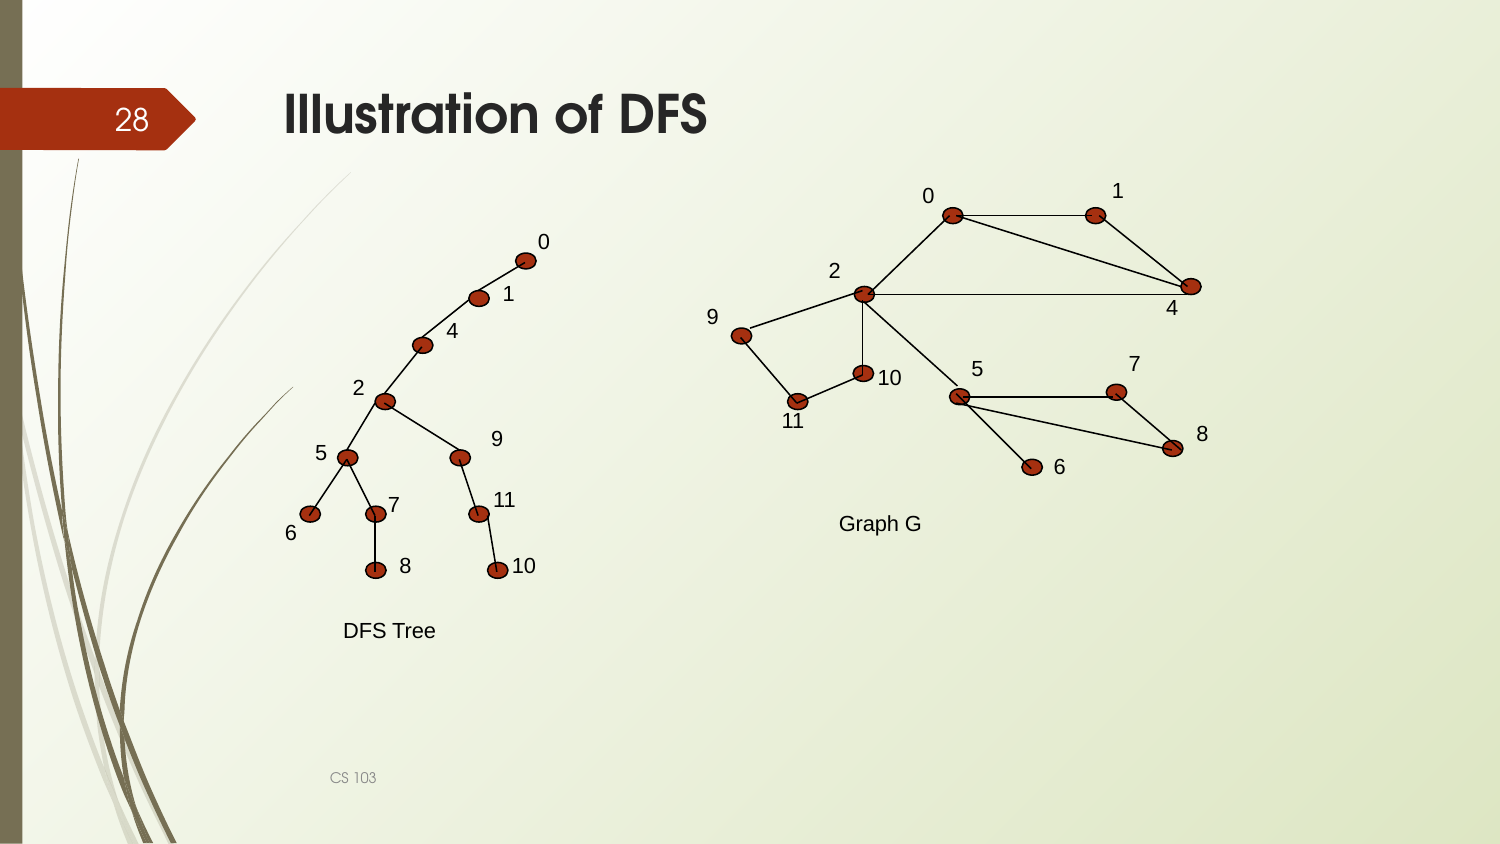

# Illustration of DFS
28

1
0

0
2

1

4

9
4

7
5
10
2

11
8
9
5

6

11
7
Graph G

6
8
10

DFS Tree
CS 103